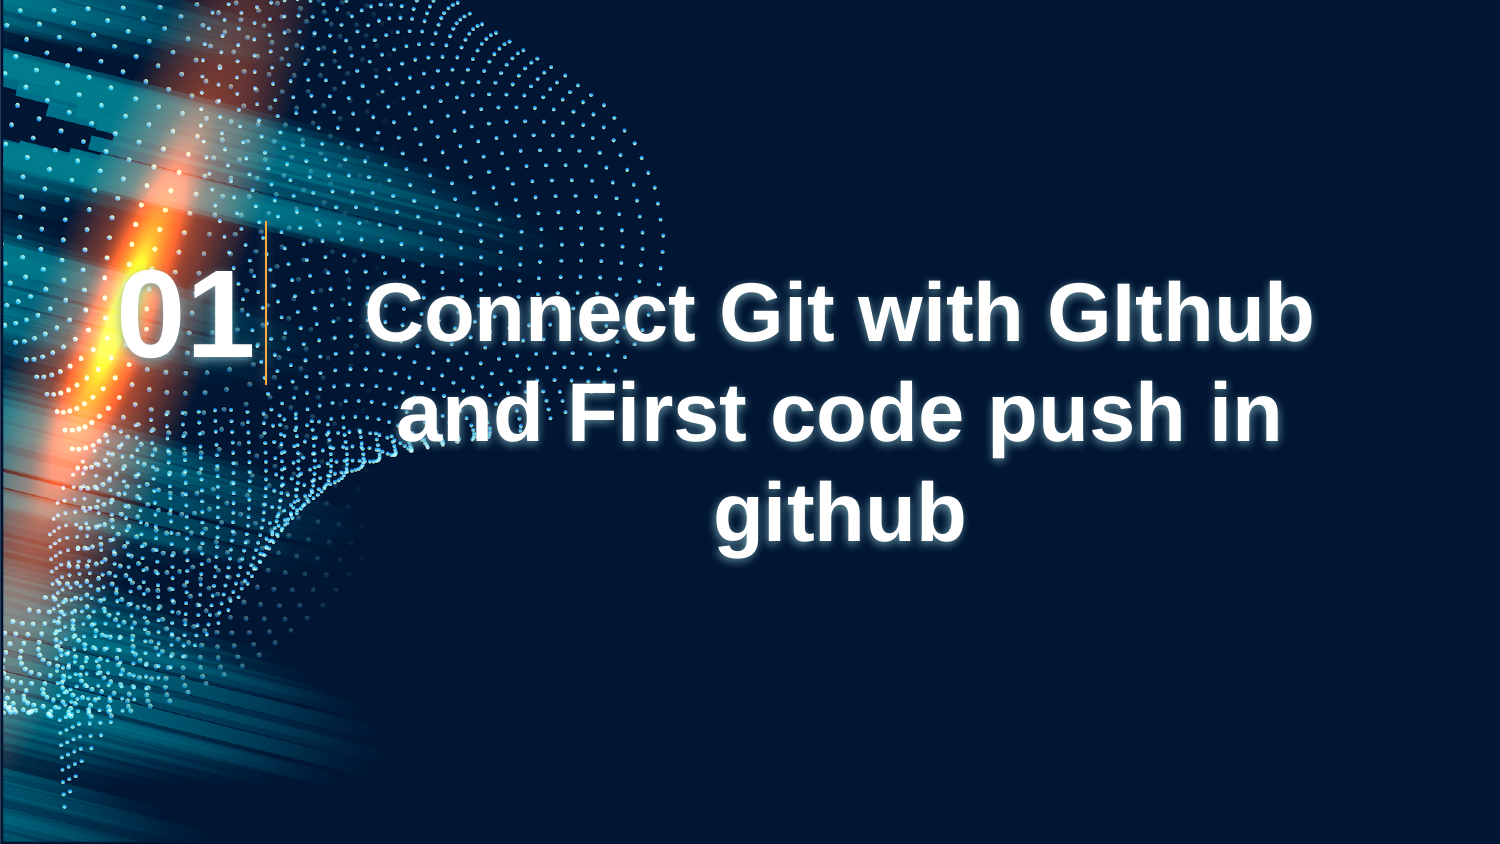

# 01
Connect Git with GIthub
and First code push in github